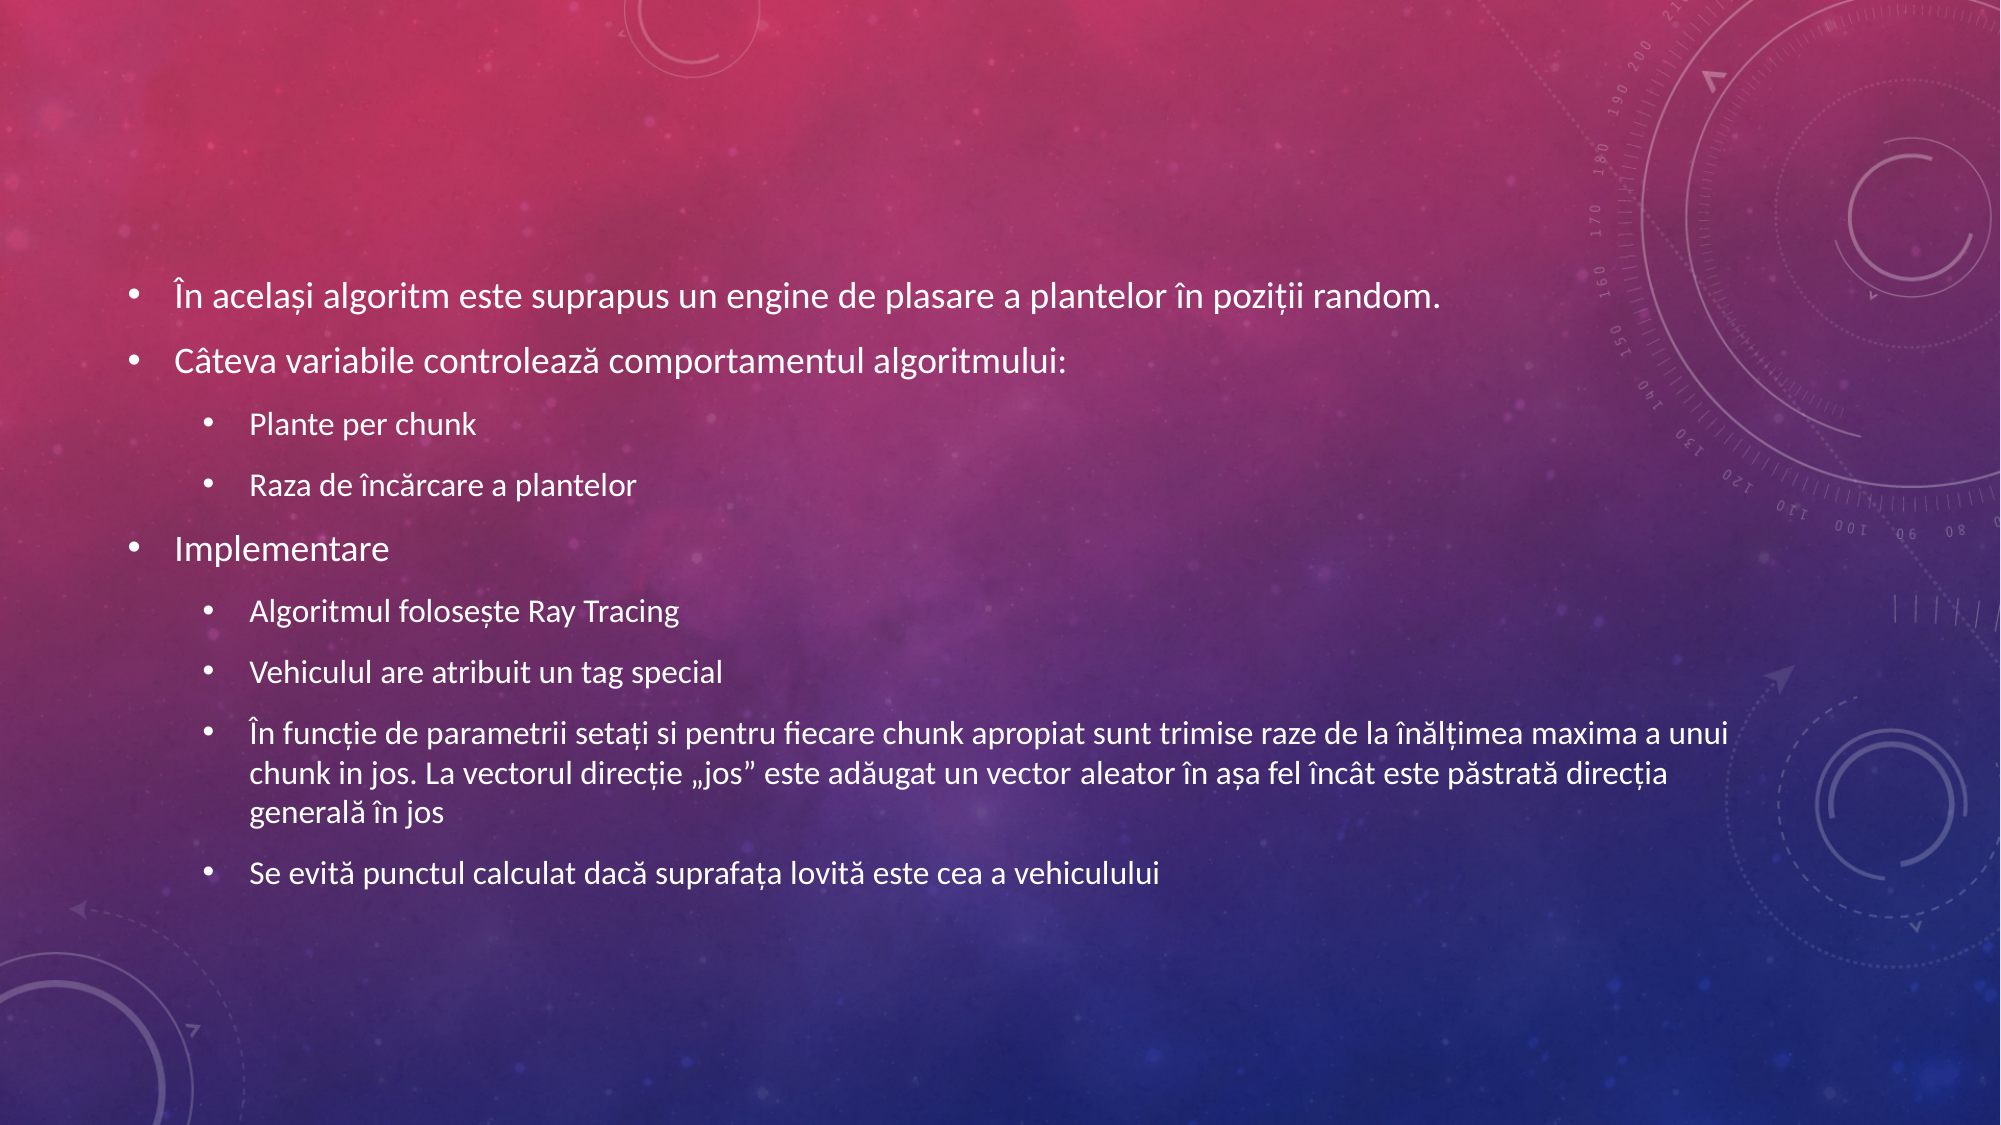

În același algoritm este suprapus un engine de plasare a plantelor în poziții random.
Câteva variabile controlează comportamentul algoritmului:
Plante per chunk
Raza de încărcare a plantelor
Implementare
Algoritmul folosește Ray Tracing
Vehiculul are atribuit un tag special
În funcție de parametrii setați si pentru fiecare chunk apropiat sunt trimise raze de la înălțimea maxima a unui chunk in jos. La vectorul direcție „jos” este adăugat un vector aleator în așa fel încât este păstrată direcția generală în jos
Se evită punctul calculat dacă suprafața lovită este cea a vehiculului